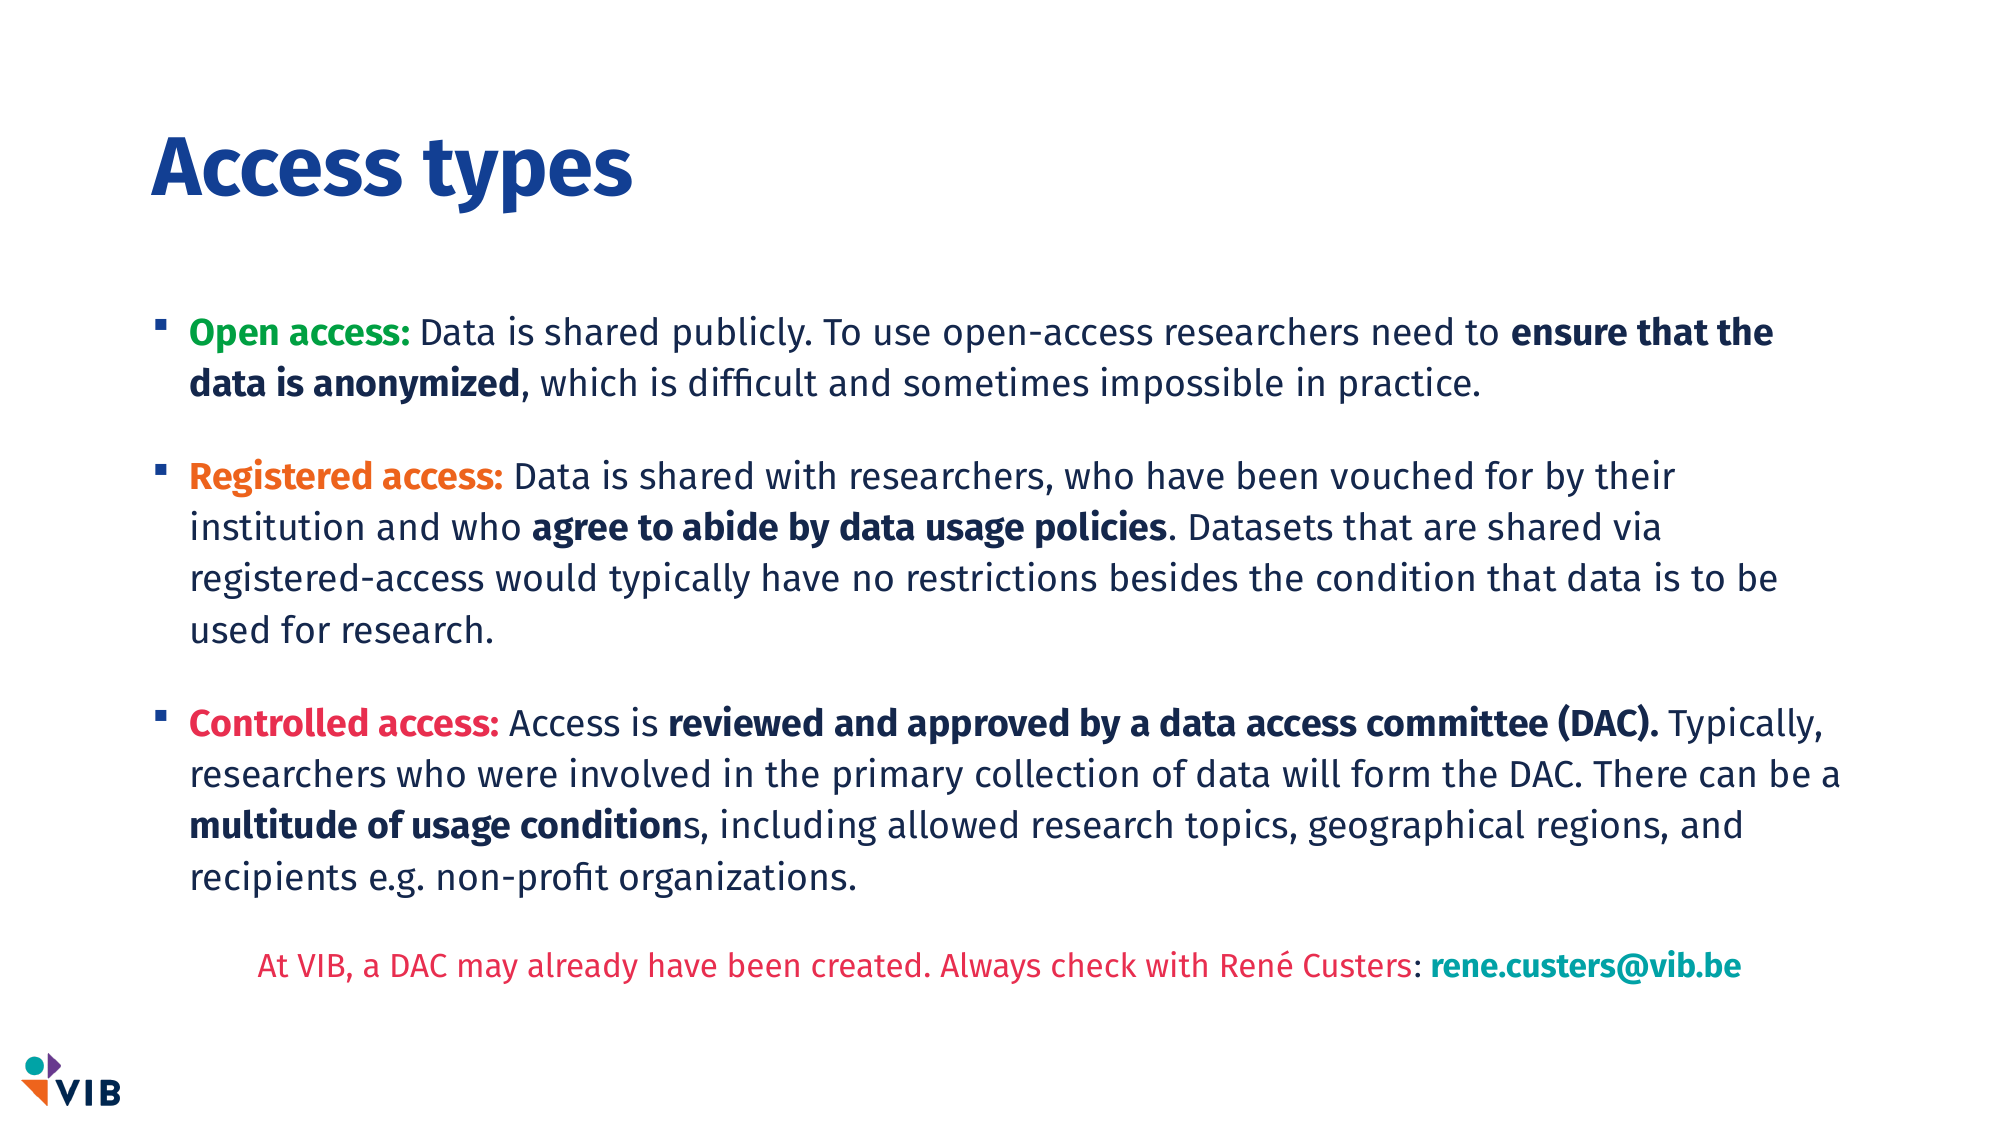

# Access types
Open access: Data is shared publicly. To use open-access researchers need to ensure that the data is anonymized, which is difficult and sometimes impossible in practice.
Registered access: Data is shared with researchers, who have been vouched for by their institution and who agree to abide by data usage policies. Datasets that are shared via registered-access would typically have no restrictions besides the condition that data is to be used for research.
Controlled access: Access is reviewed and approved by a data access committee (DAC). Typically, researchers who were involved in the primary collection of data will form the DAC. There can be a multitude of usage conditions, including allowed research topics, geographical regions, and recipients e.g. non-profit organizations.
At VIB, a DAC may already have been created. Always check with René Custers: rene.custers@vib.be